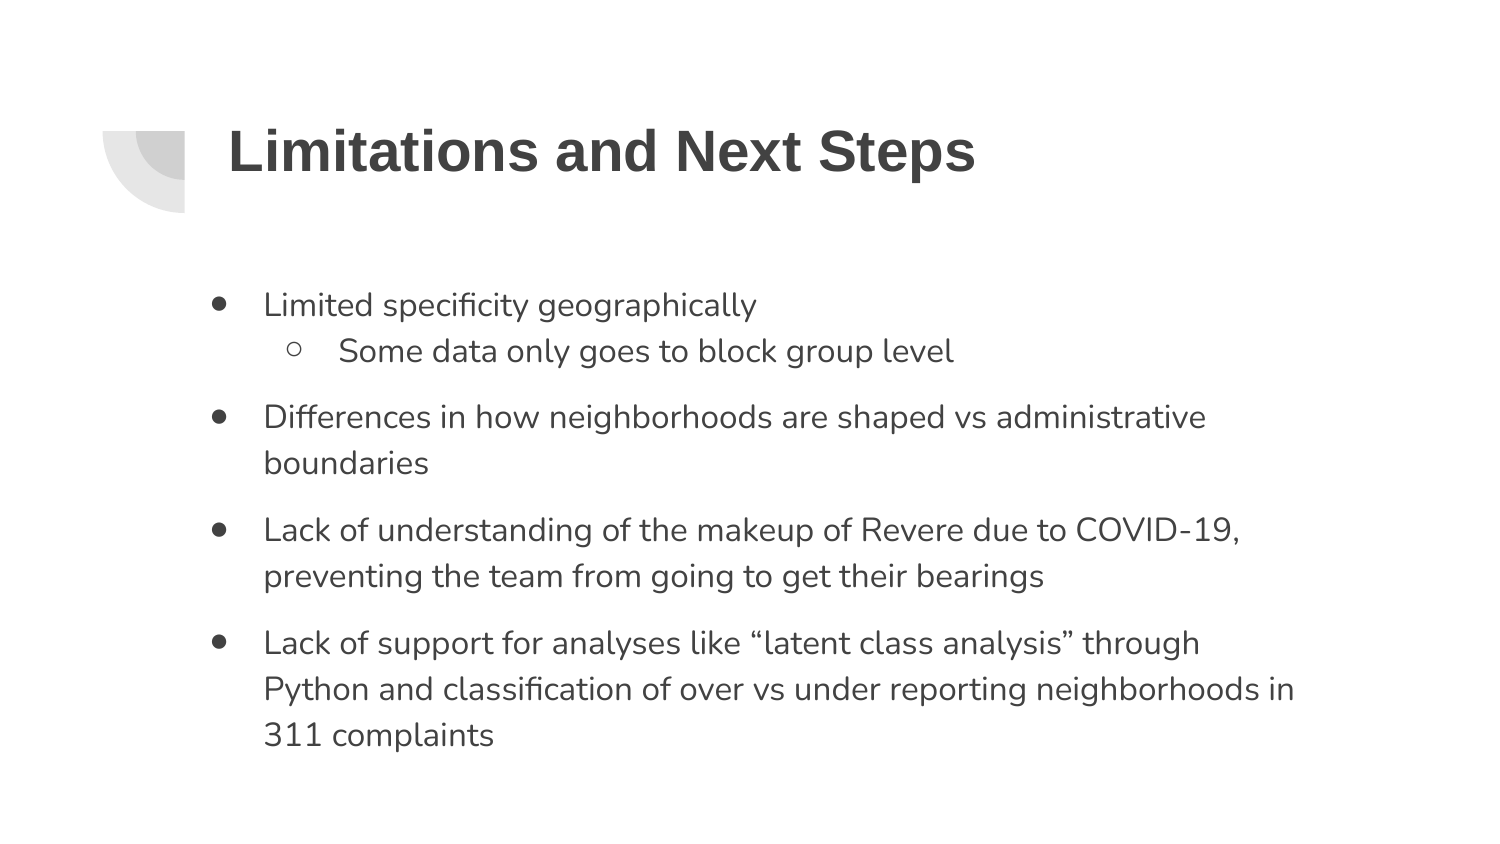

# Limitations and Next Steps
Limited specificity geographically
Some data only goes to block group level
Differences in how neighborhoods are shaped vs administrative boundaries
Lack of understanding of the makeup of Revere due to COVID-19, preventing the team from going to get their bearings
Lack of support for analyses like “latent class analysis” through Python and classification of over vs under reporting neighborhoods in 311 complaints